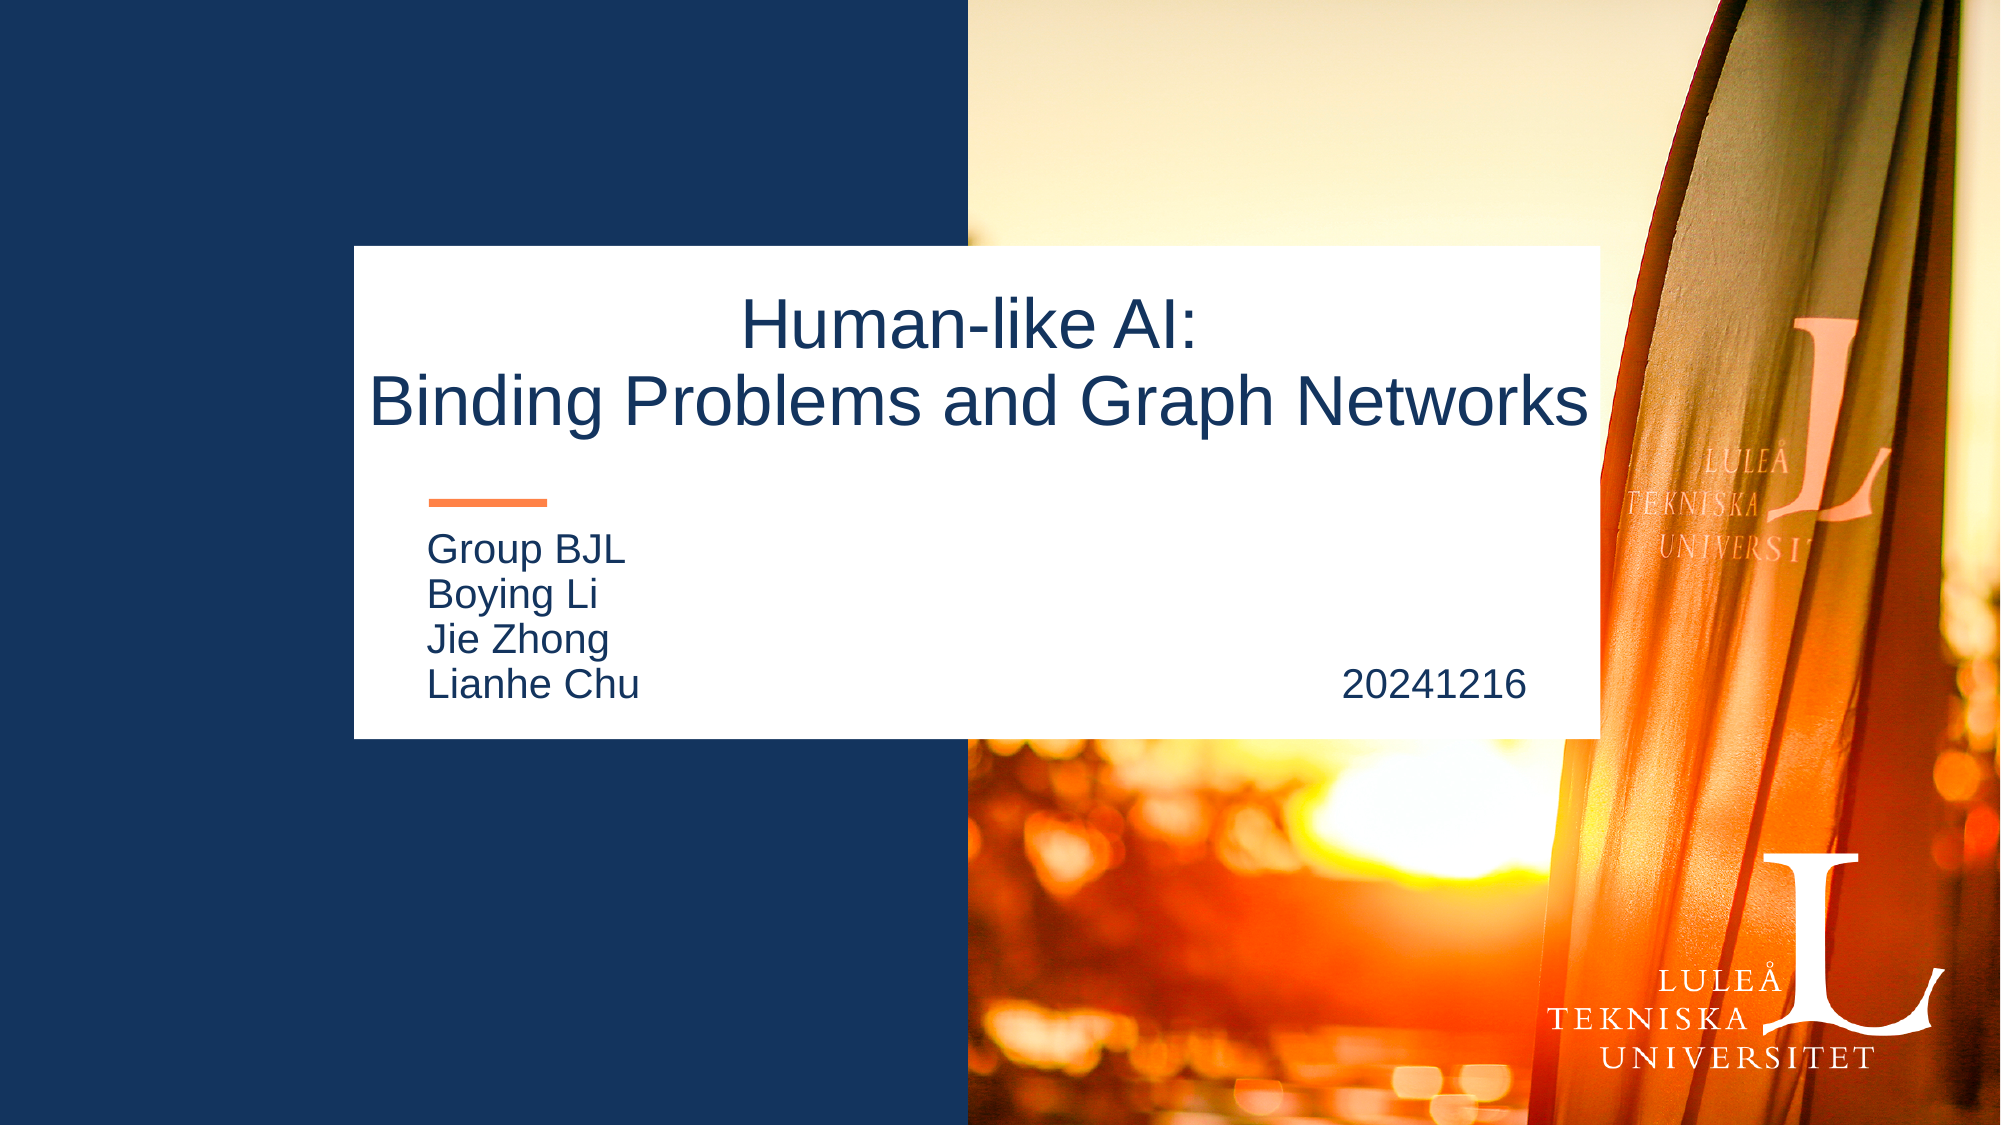

# Human-like AI: Binding Problems and Graph Networks
Group BJL
Boying Li
Jie Zhong
Lianhe Chu                                                             20241216